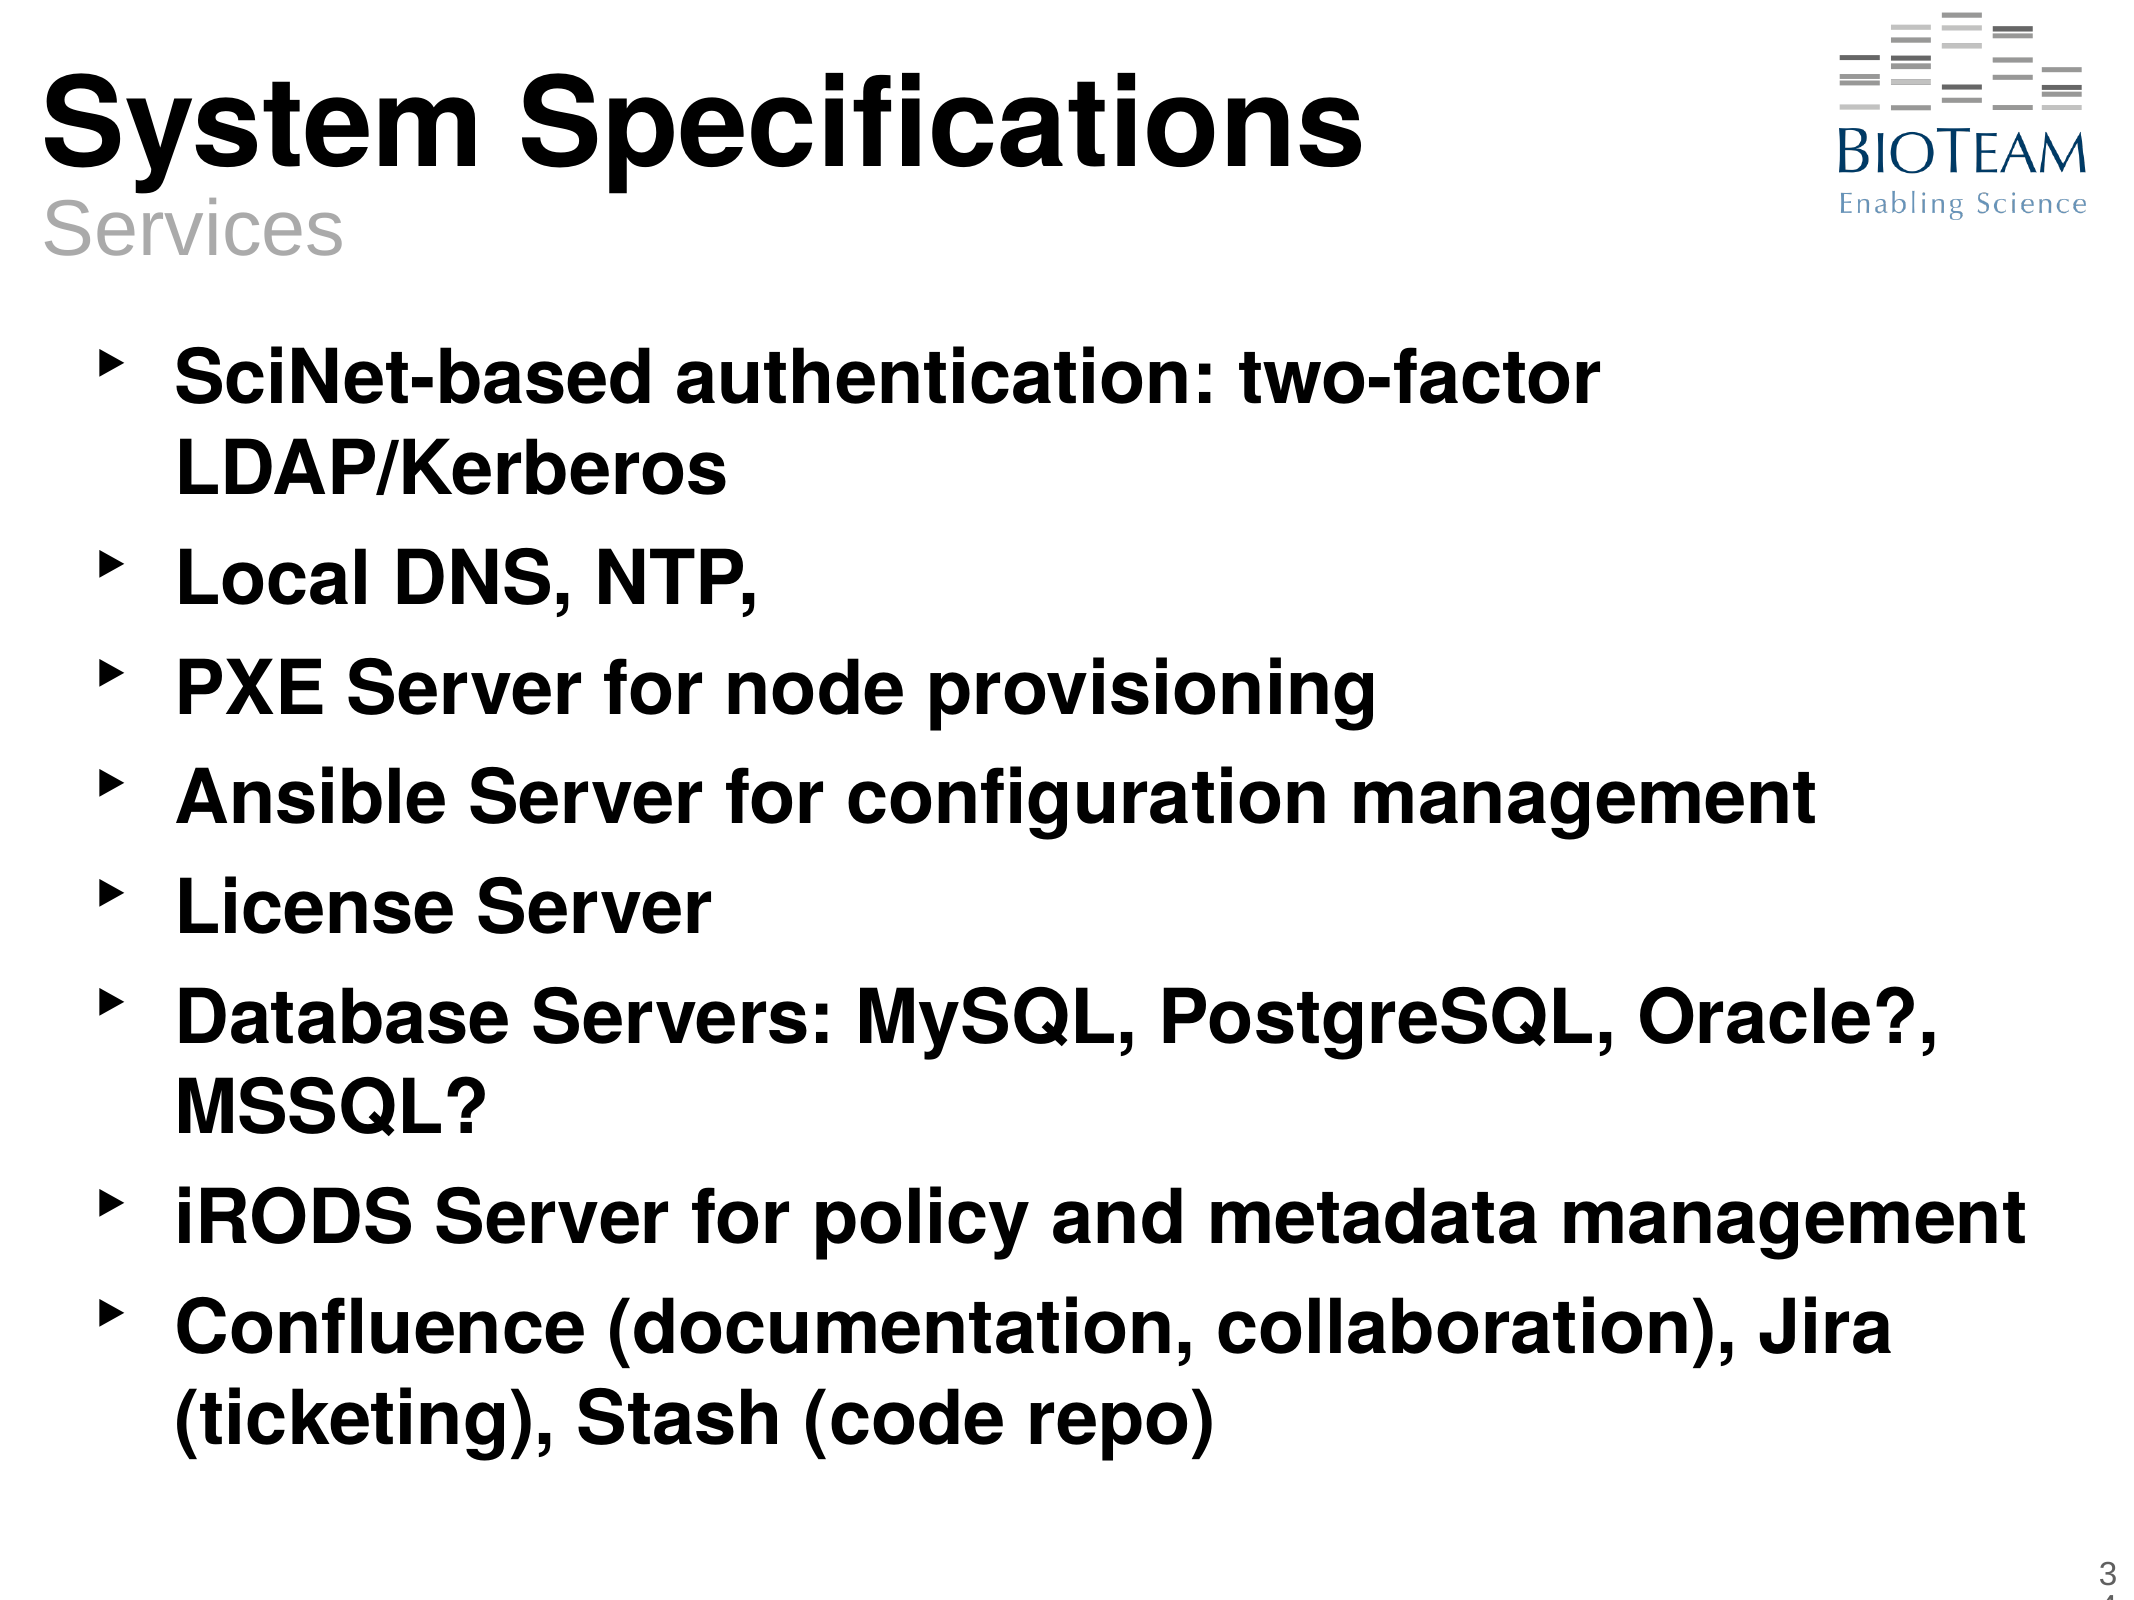

# System Specifications
Services
SciNet-based authentication: two-factor LDAP/Kerberos
Local DNS, NTP,
PXE Server for node provisioning
Ansible Server for configuration management
License Server
Database Servers: MySQL, PostgreSQL, Oracle?, MSSQL?
iRODS Server for policy and metadata management
Confluence (documentation, collaboration), Jira (ticketing), Stash (code repo)
34